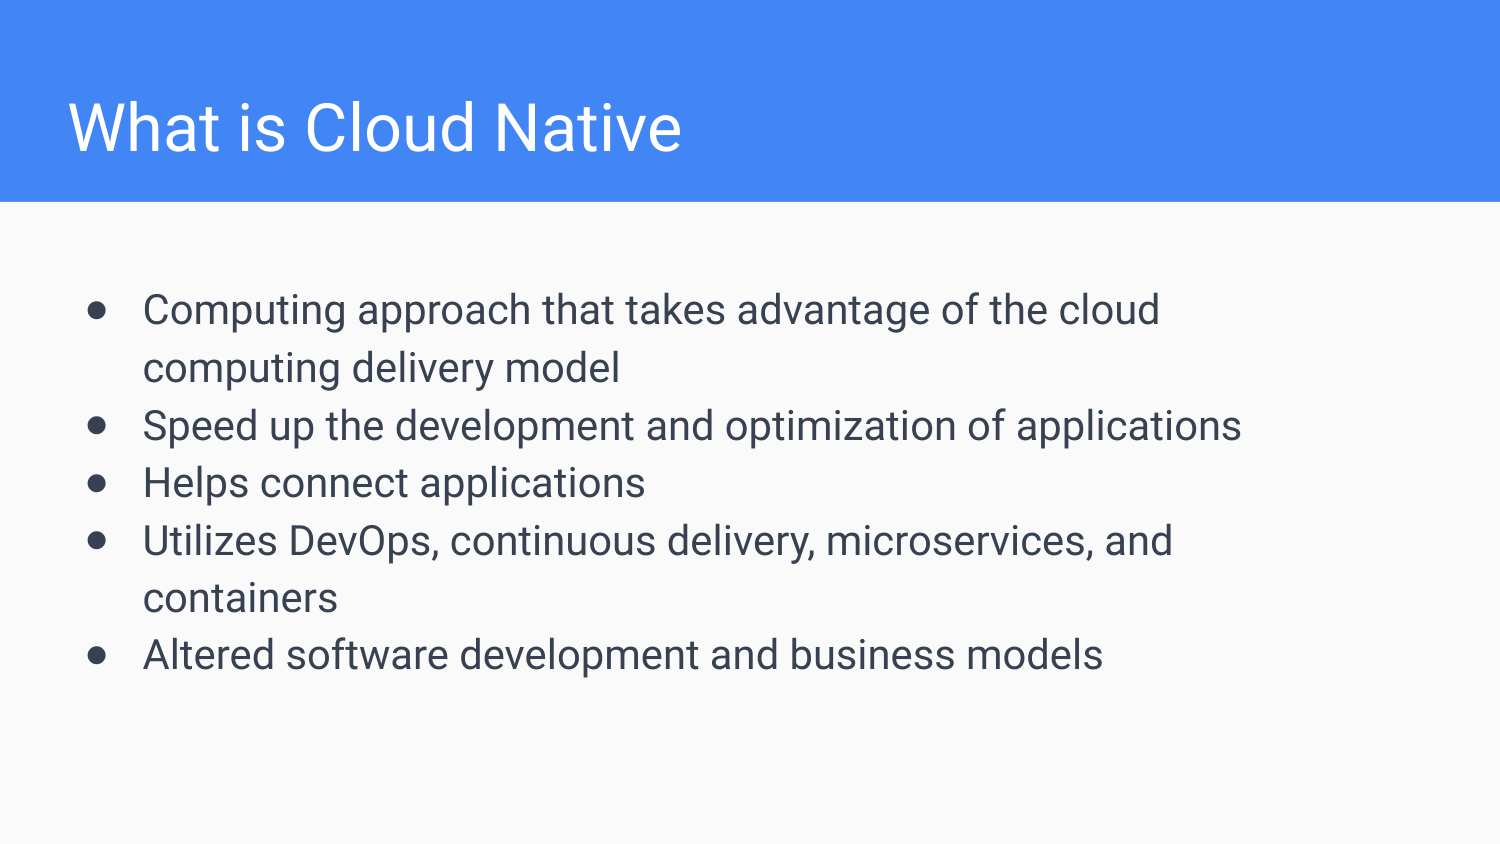

# What is Cloud Native
Computing approach that takes advantage of the cloud computing delivery model
Speed up the development and optimization of applications
Helps connect applications
Utilizes DevOps, continuous delivery, microservices, and containers
Altered software development and business models